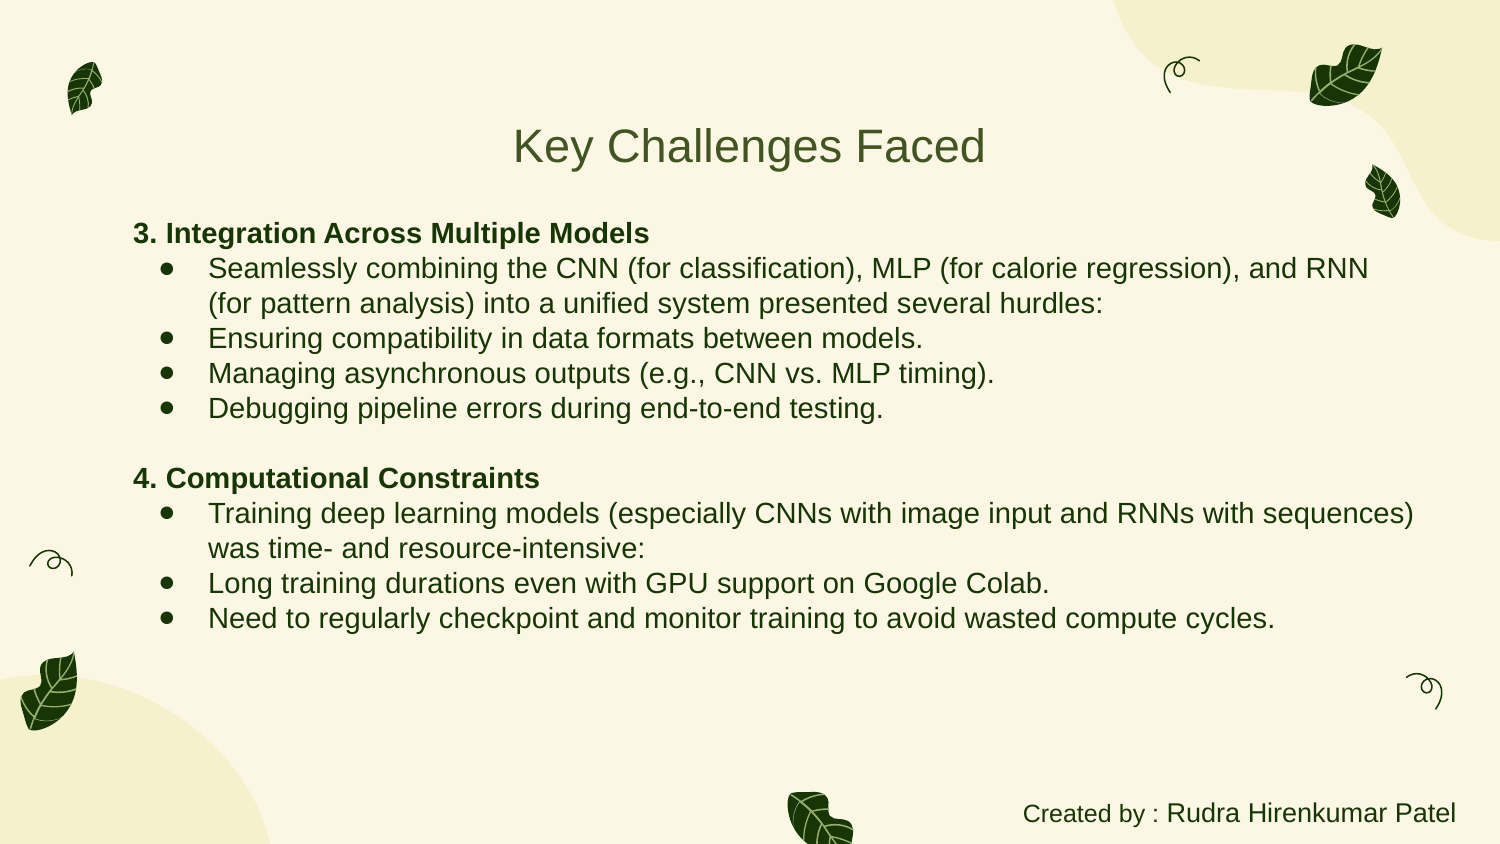

# Key Challenges Faced

3. Integration Across Multiple Models
Seamlessly combining the CNN (for classification), MLP (for calorie regression), and RNN (for pattern analysis) into a unified system presented several hurdles:
Ensuring compatibility in data formats between models.
Managing asynchronous outputs (e.g., CNN vs. MLP timing).
Debugging pipeline errors during end-to-end testing.

4. Computational Constraints
Training deep learning models (especially CNNs with image input and RNNs with sequences) was time- and resource-intensive:
Long training durations even with GPU support on Google Colab.
Need to regularly checkpoint and monitor training to avoid wasted compute cycles.

Created by : Rudra Hirenkumar Patel